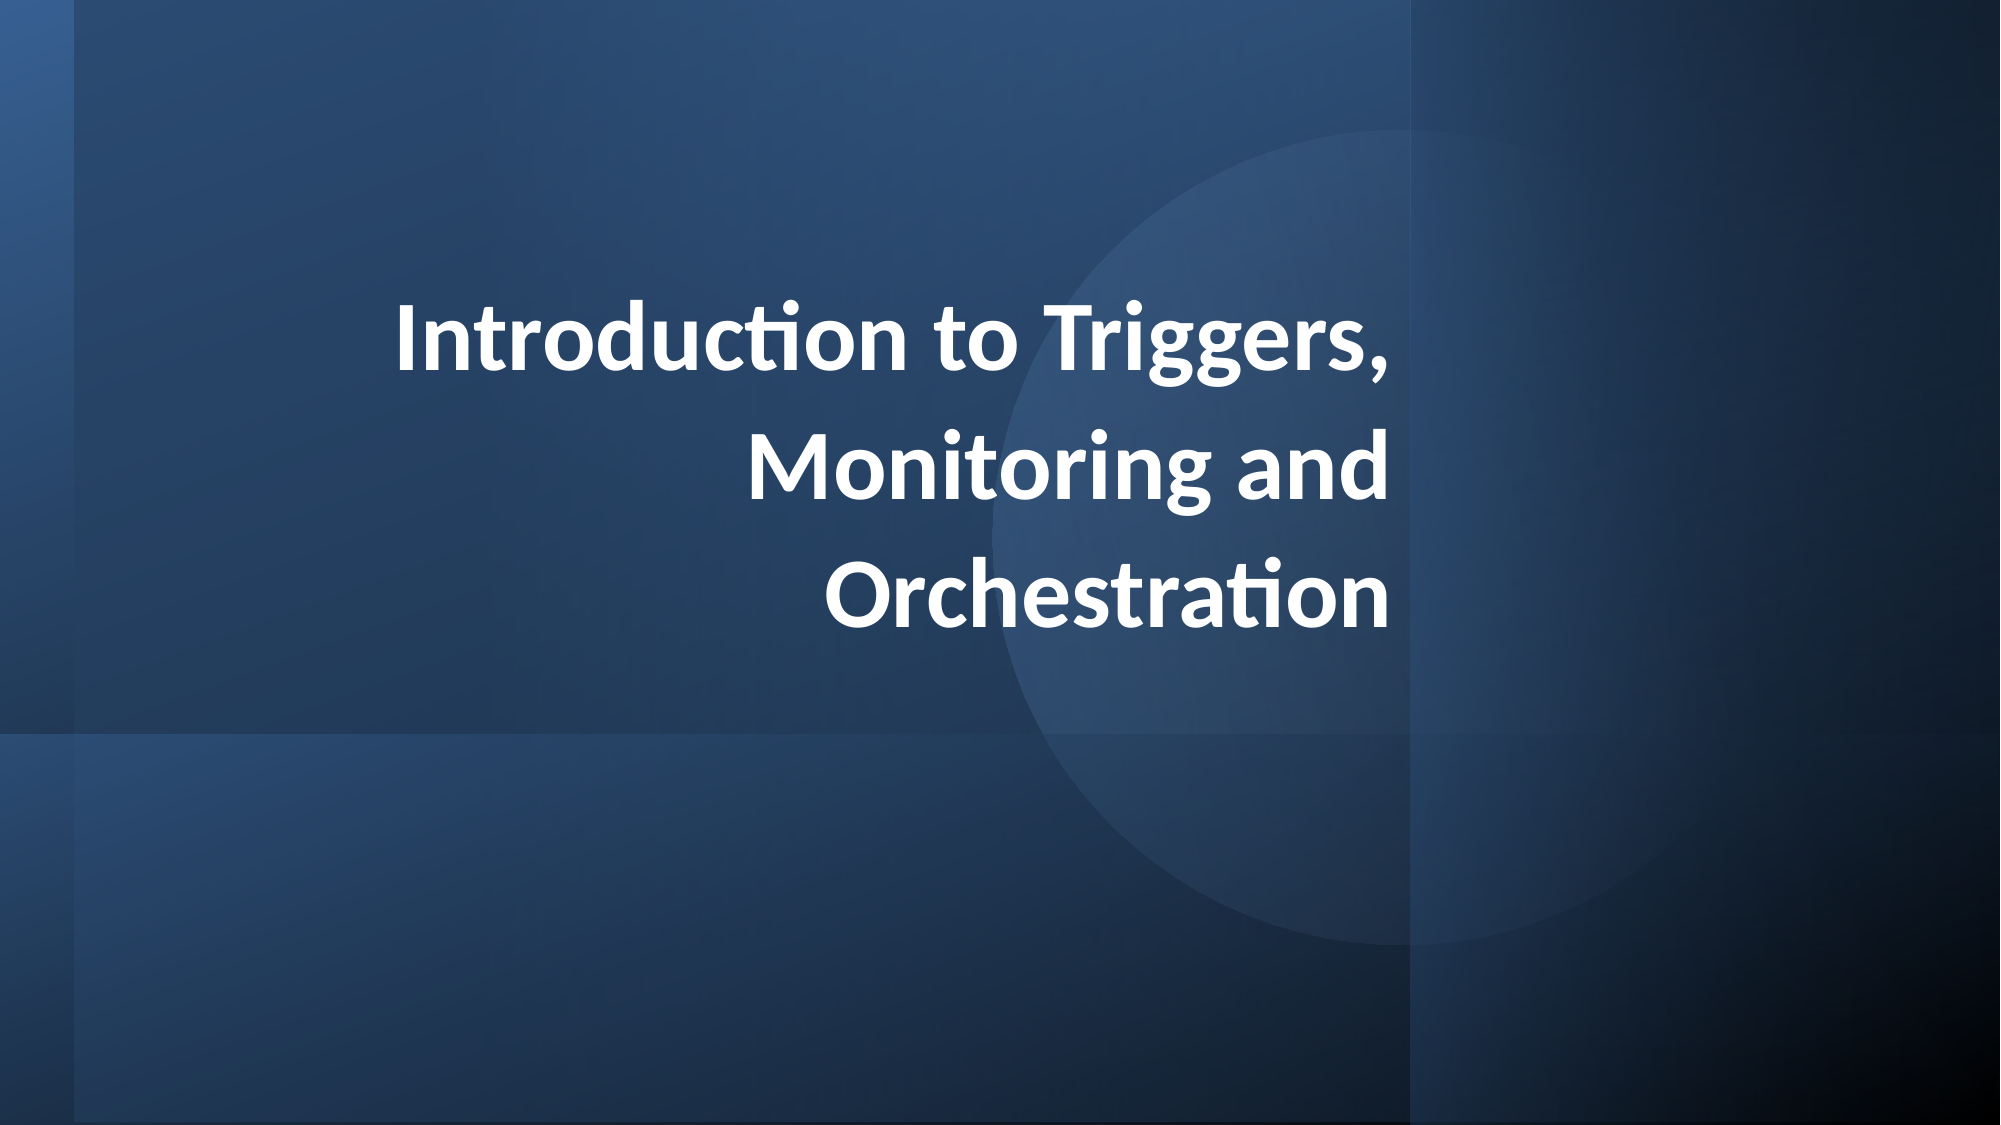

# Introduction to Triggers, Monitoring and Orchestration